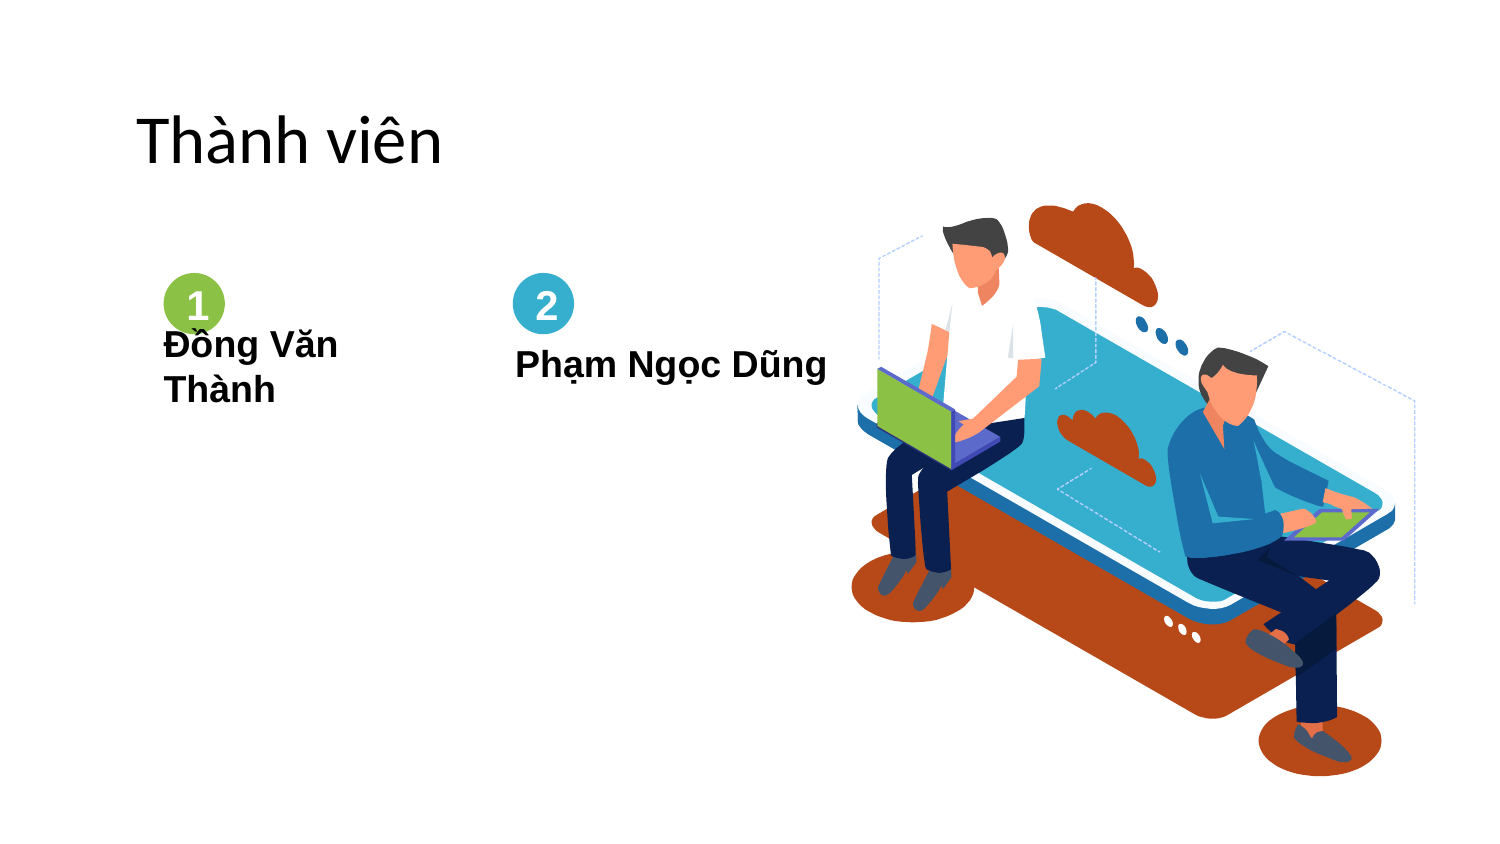

# Thành viên

1
2
Phạm Ngọc Dũng
Đồng Văn Thành

4